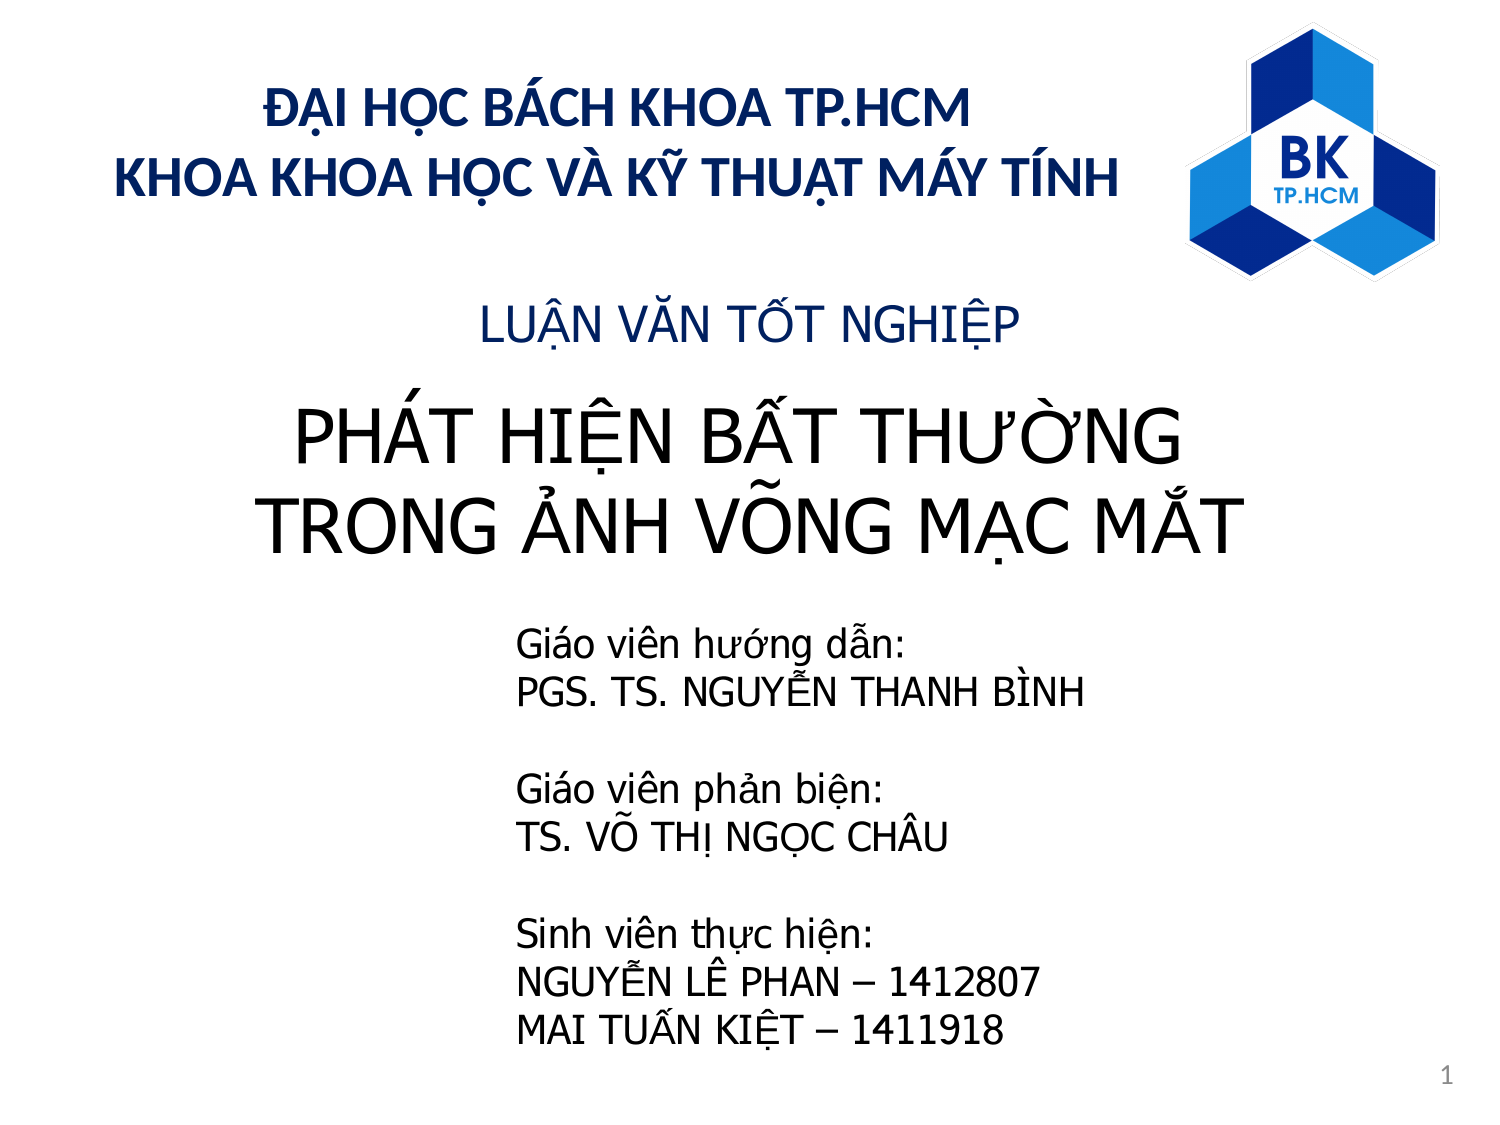

ĐẠI HỌC BÁCH KHOA TP.HCM
KHOA KHOA HỌC VÀ KỸ THUẬT MÁY TÍNH
LUẬN VĂN TỐT NGHIỆP
PHÁT HIỆN BẤT THƯỜNG
TRONG ẢNH VÕNG MẠC MẮT
Giáo viên hướng dẫn:
PGS. TS. NGUYỄN THANH BÌNH

Giáo viên phản biện:
TS. VÕ THỊ NGỌC CHÂU

Sinh viên thực hiện:
NGUYỄN LÊ PHAN – 1412807
MAI TUẤN KIỆT – 1411918

1